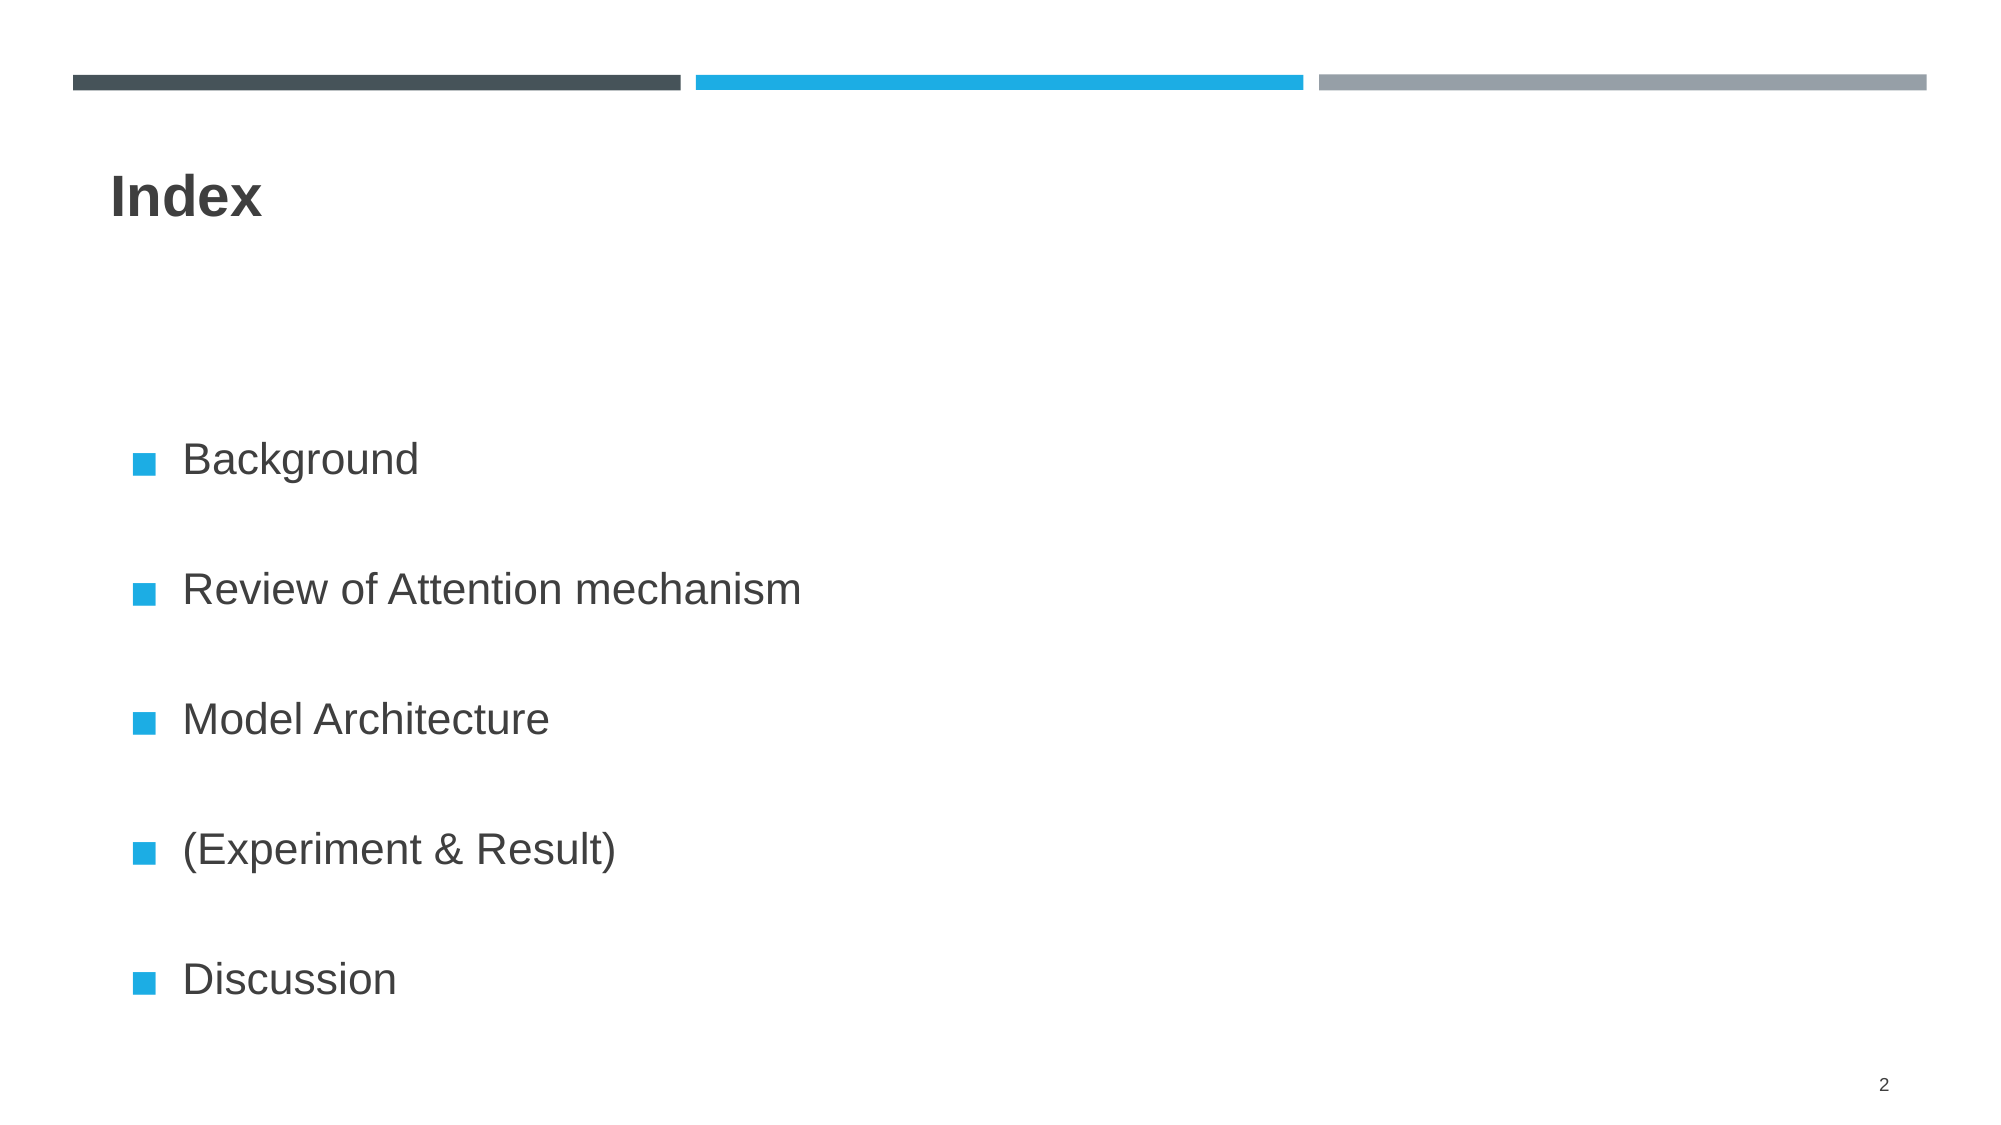

# Index
Background

Review of Attention mechanism

Model Architecture

(Experiment & Result)

Discussion

2